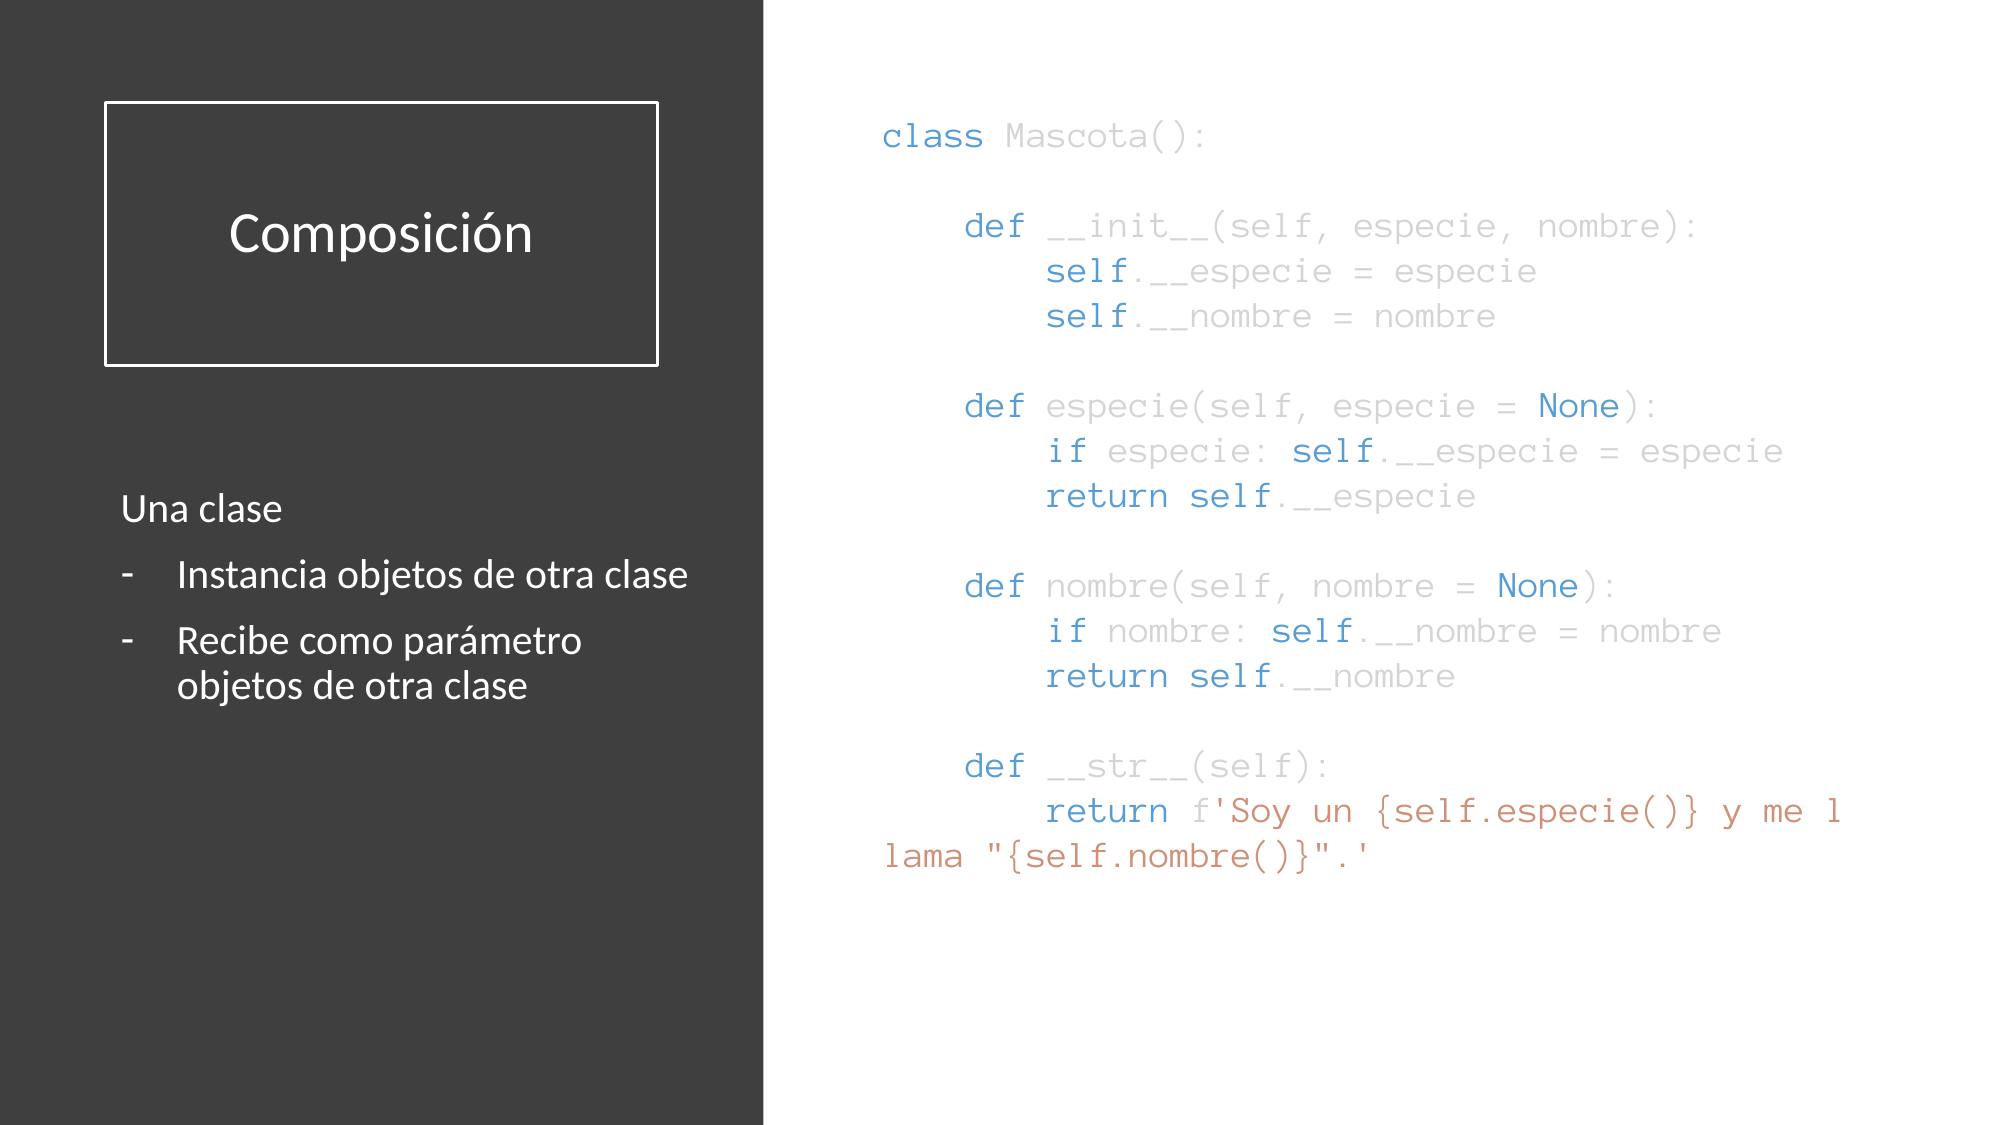

# Composición
class Mascota():
    def __init__(self, especie, nombre):
        self.__especie = especie
        self.__nombre = nombre
    def especie(self, especie = None):
        if especie: self.__especie = especie
        return self.__especie
    def nombre(self, nombre = None):
        if nombre: self.__nombre = nombre
        return self.__nombre
    def __str__(self):
        return f'Soy un {self.especie()} y me llama "{self.nombre()}".'
Una clase
Instancia objetos de otra clase
Recibe como parámetro objetos de otra clase